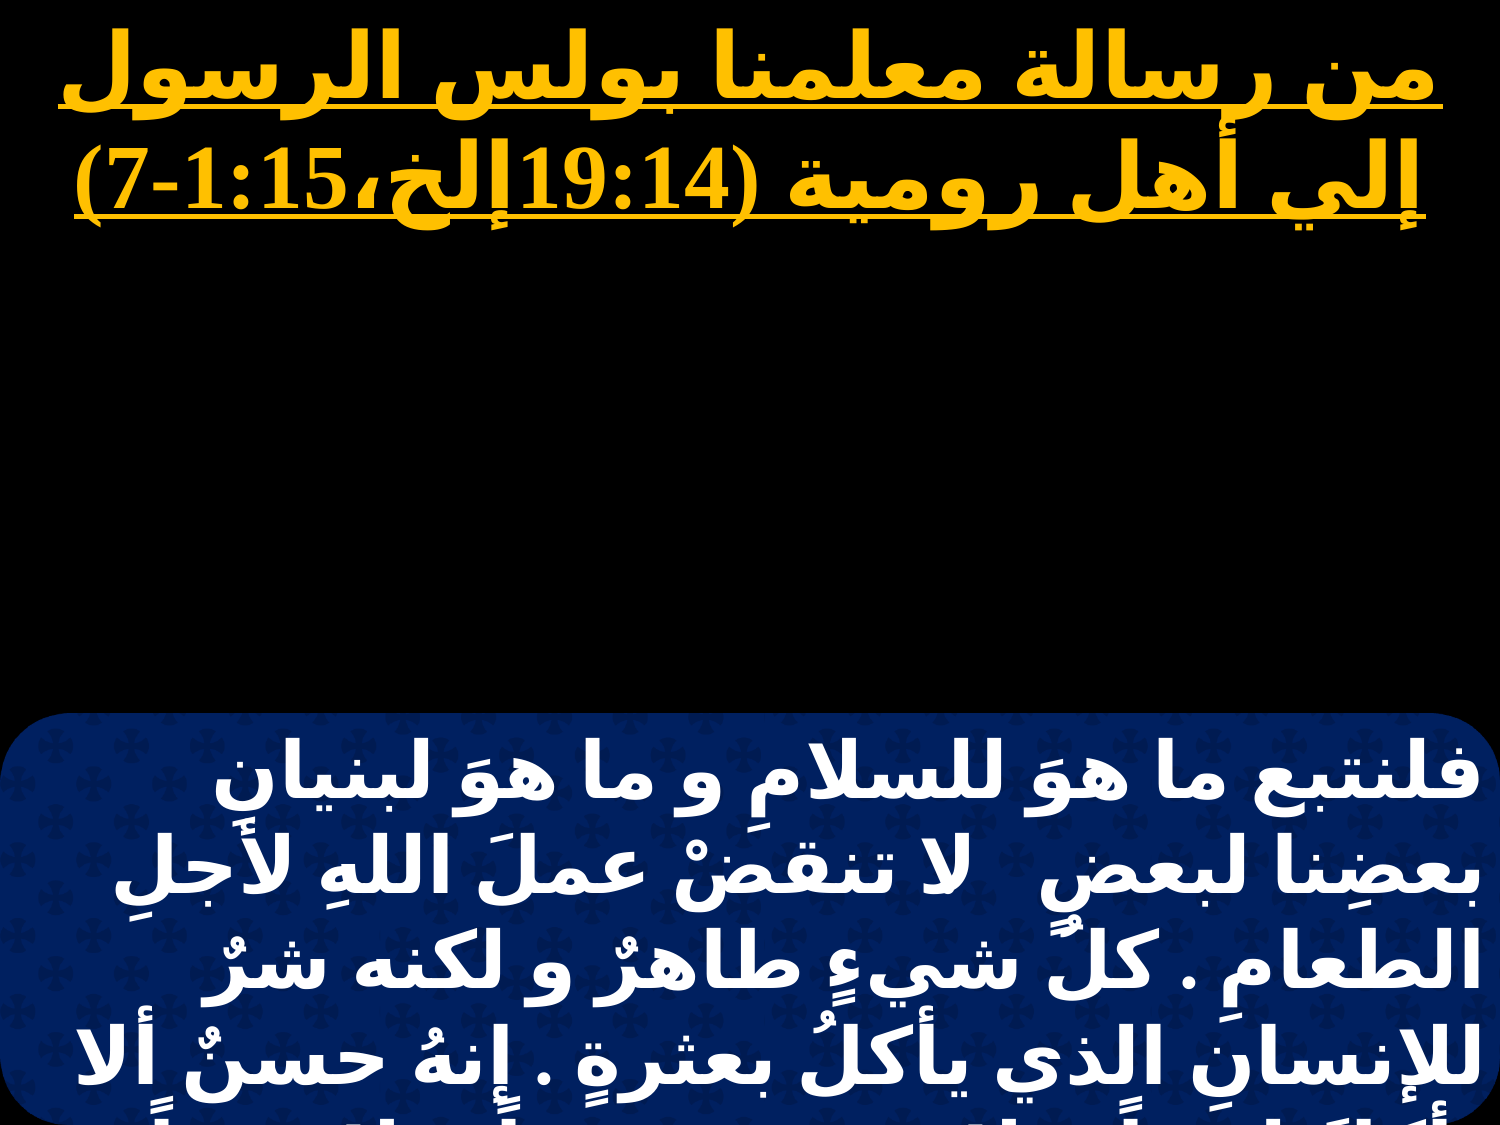

من رسالة معلمنا بولس الرسول إلي أهل رومية (19:14إلخ،1:15-7)
# الاحد 2
فلنتبع ما هوَ للسلامِ و ما هوَ لبنيانِ بعضِنا لبعضٍ . لا تنقضْ عملَ اللهِ لأجلِ الطعامِ . كلُ شيءٍ طاهرٌ و لكنه شرٌ للإنسانِ الذي يأكلُ بعثرةٍ . إنهُ حسنٌ ألا تأكلَ لحماً و لا تشربَ خمراً و لا شيئاً يَعثرُ بهِ أخوكَ أو يَشكُ أو يَضعفُ .